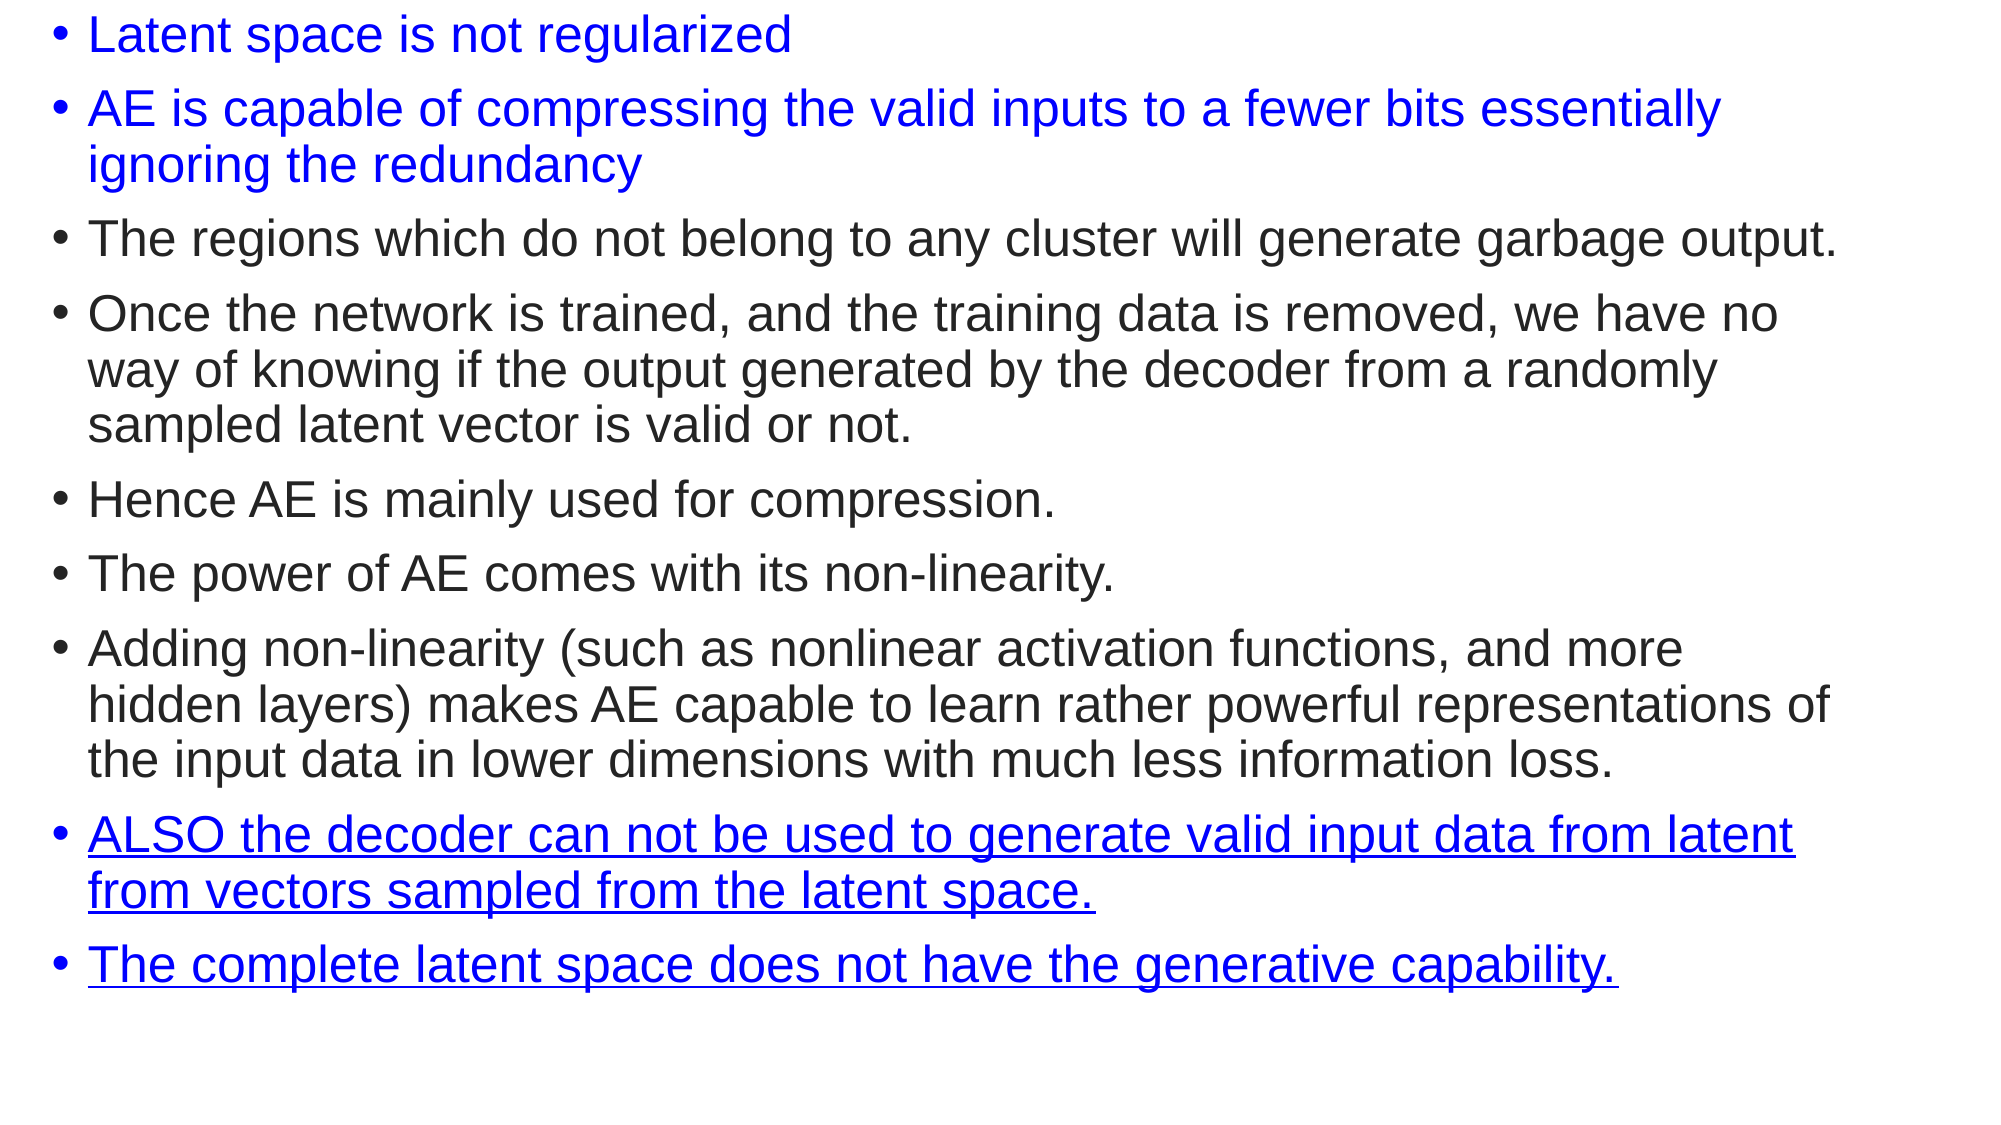

Latent space is not regularized
AE is capable of compressing the valid inputs to a fewer bits essentially ignoring the redundancy
The regions which do not belong to any cluster will generate garbage output.
Once the network is trained, and the training data is removed, we have no way of knowing if the output generated by the decoder from a randomly sampled latent vector is valid or not.
Hence AE is mainly used for compression.
The power of AE comes with its non-linearity.
Adding non-linearity (such as nonlinear activation functions, and more hidden layers) makes AE capable to learn rather powerful representations of the input data in lower dimensions with much less information loss.
ALSO the decoder can not be used to generate valid input data from latent from vectors sampled from the latent space.
The complete latent space does not have the generative capability.